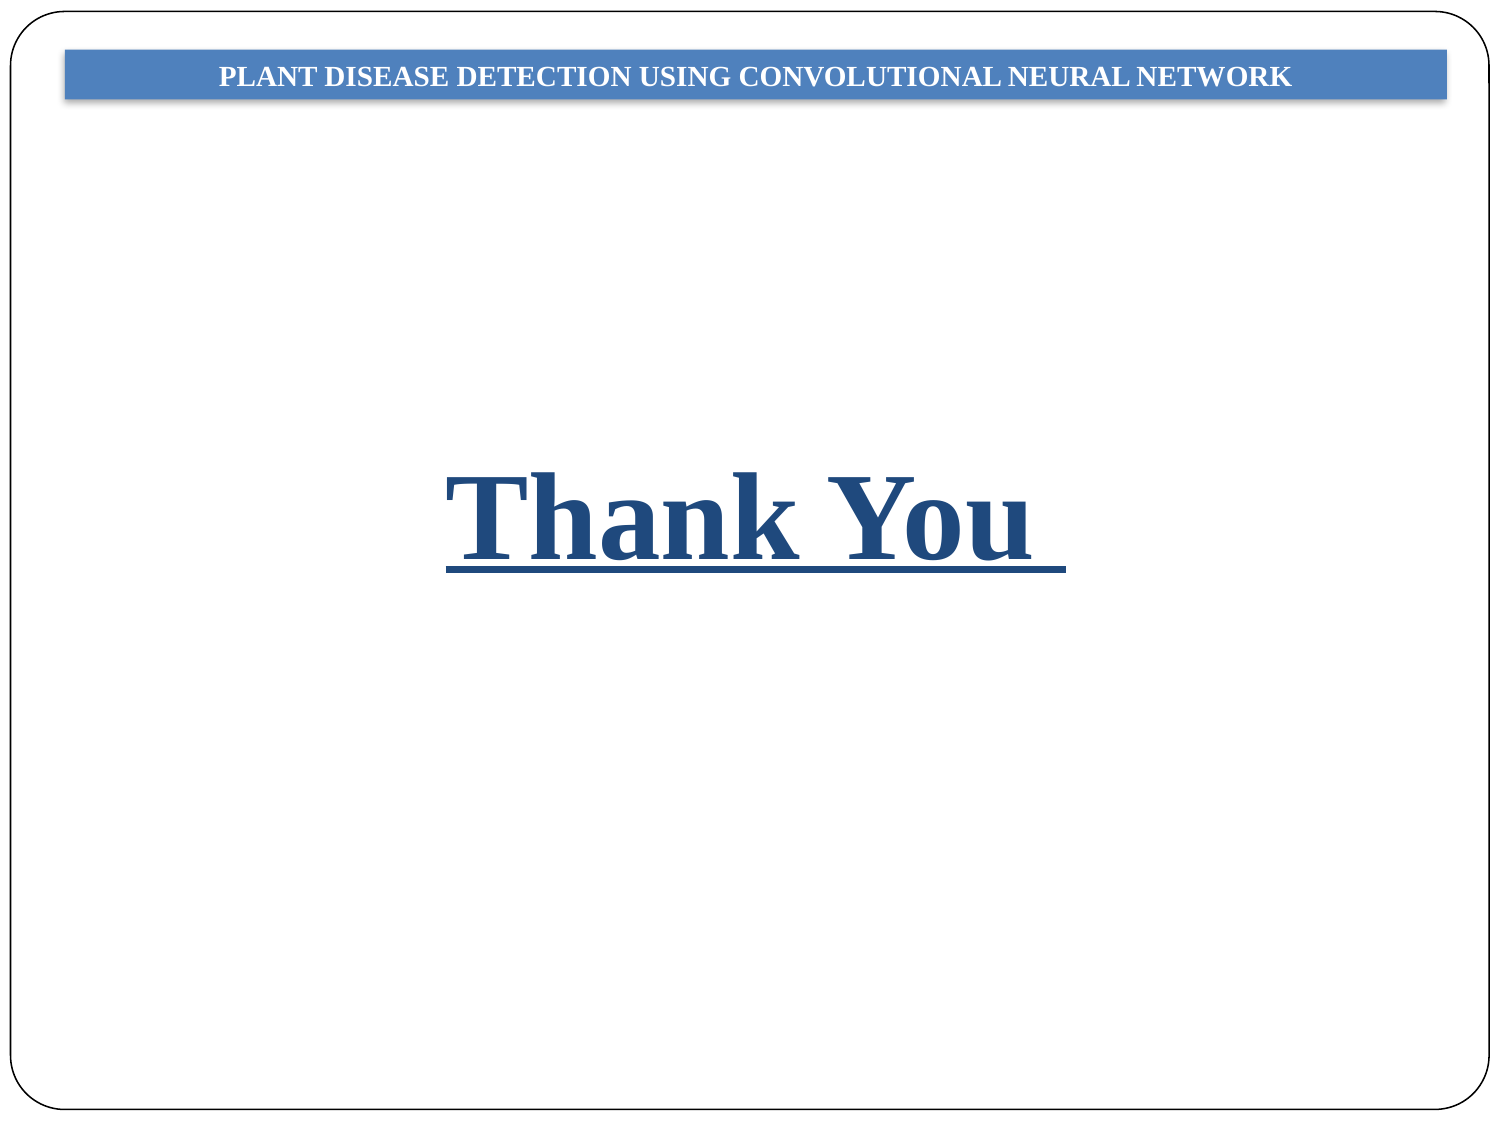

PLANT DISEASE DETECTION USING CONVOLUTIONAL NEURAL NETWORK
# Thank You